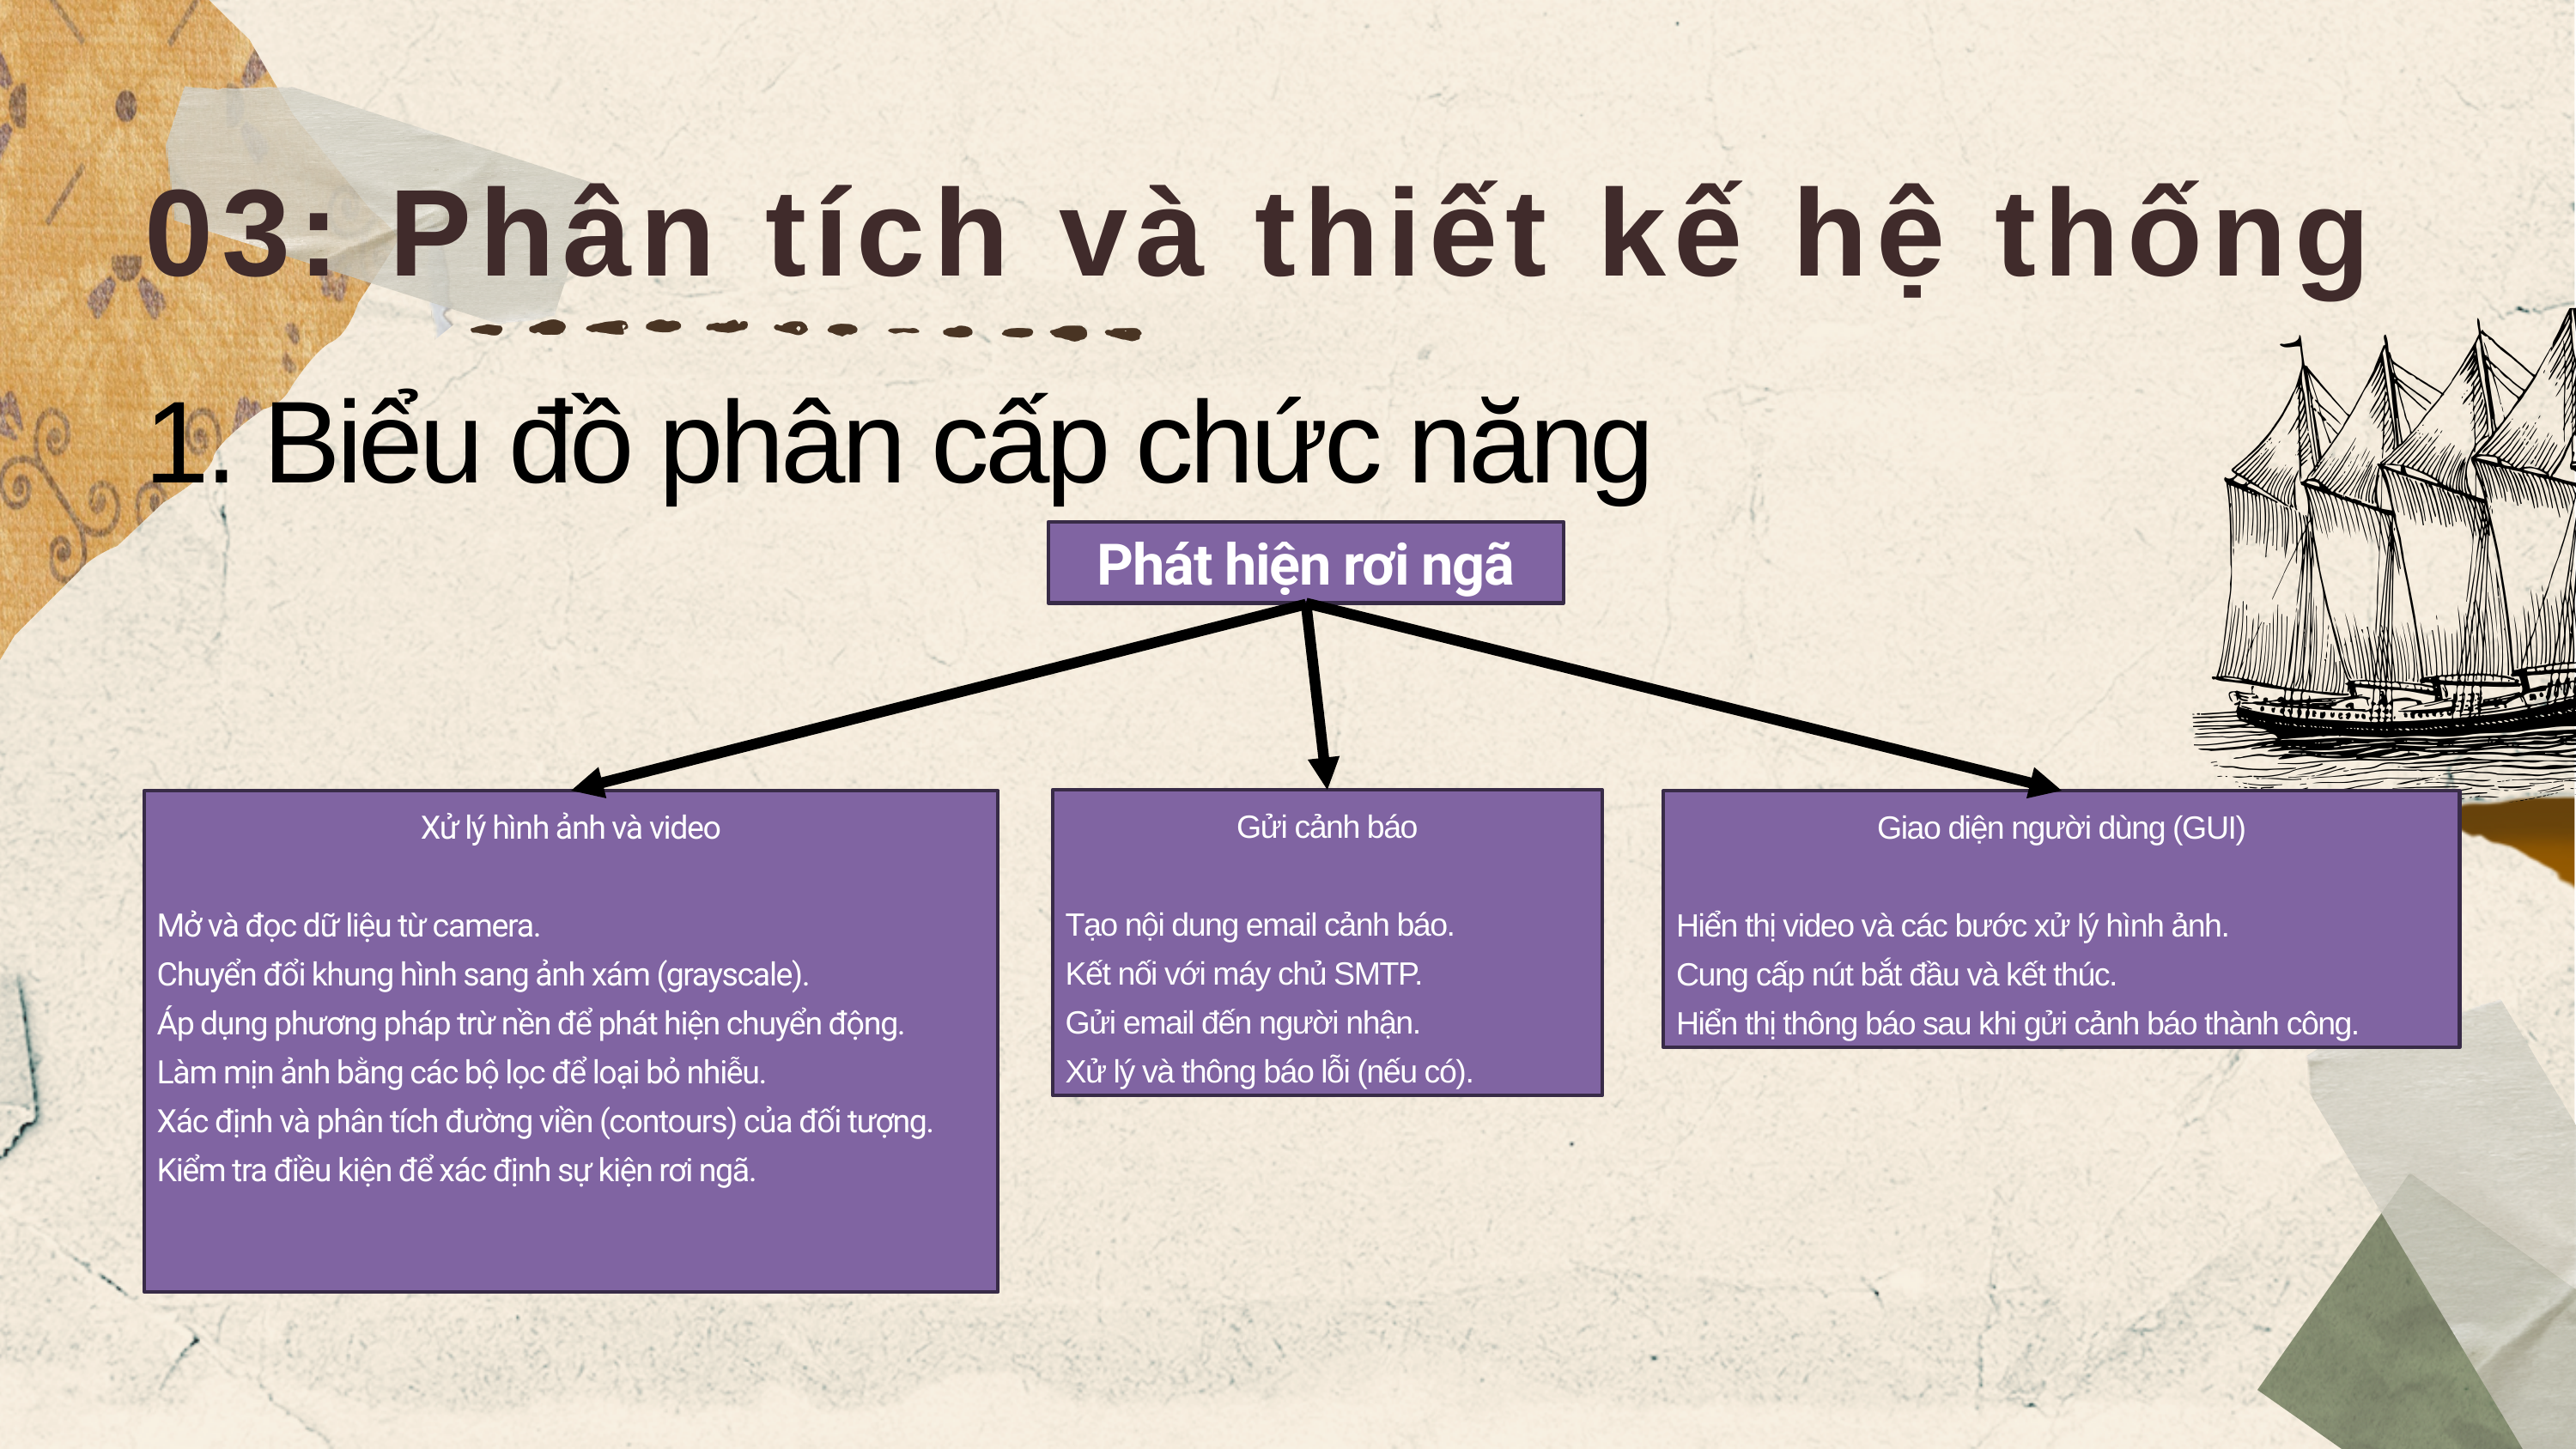

03: Phân tích và thiết kế hệ thống

1. Biểu đồ phân cấp chức năng
Phát hiện rơi ngã
Gửi cảnh báo

Tạo nội dung email cảnh báo.
Kết nối với máy chủ SMTP.
Gửi email đến người nhận.
Xử lý và thông báo lỗi (nếu có).
Xử lý hình ảnh và video

Mở và đọc dữ liệu từ camera.
Chuyển đổi khung hình sang ảnh xám (grayscale).
Áp dụng phương pháp trừ nền để phát hiện chuyển động.
Làm mịn ảnh bằng các bộ lọc để loại bỏ nhiễu.
Xác định và phân tích đường viền (contours) của đối tượng.
Kiểm tra điều kiện để xác định sự kiện rơi ngã.

Giao diện người dùng (GUI)

Hiển thị video và các bước xử lý hình ảnh.
Cung cấp nút bắt đầu và kết thúc.
Hiển thị thông báo sau khi gửi cảnh báo thành công.